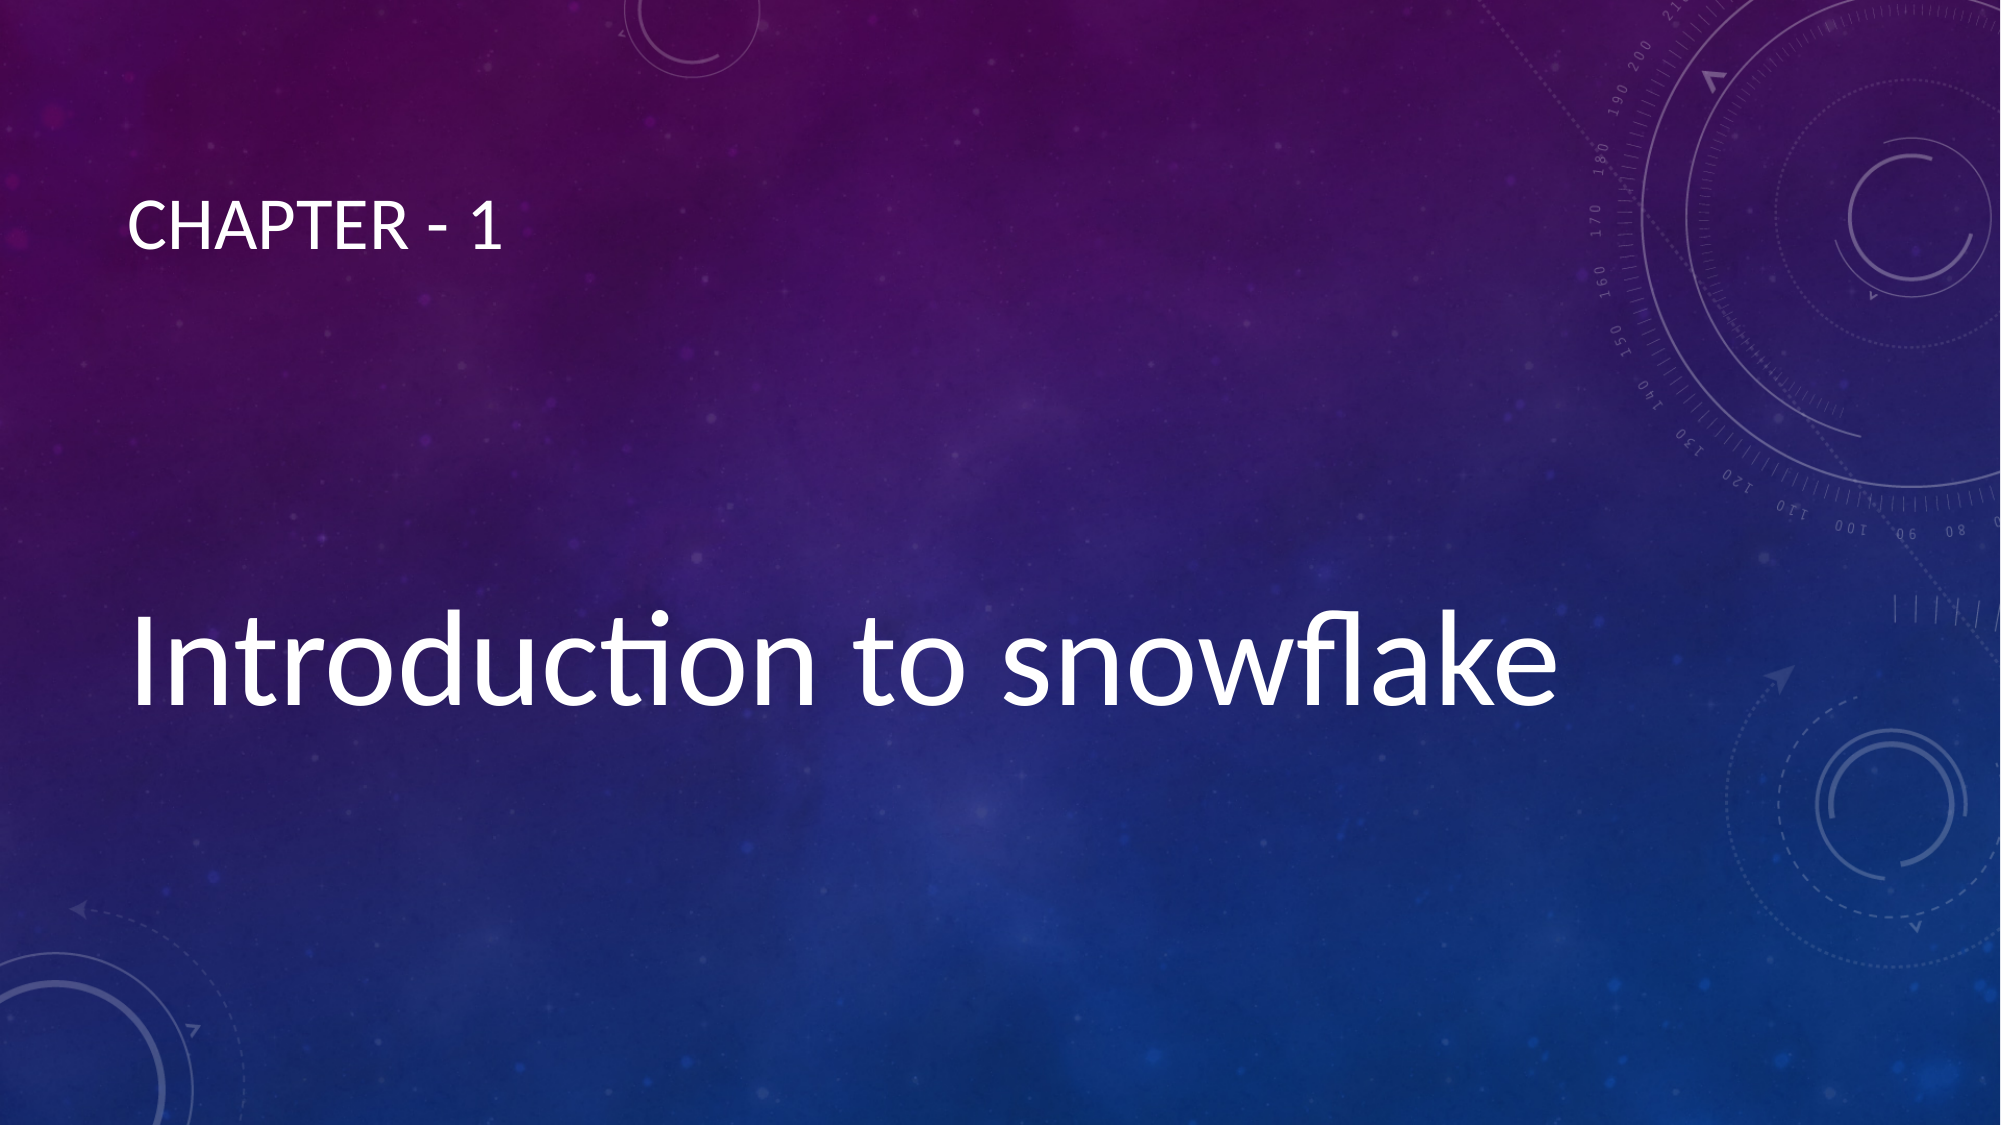

# Chapter - 1
Introduction to snowflake